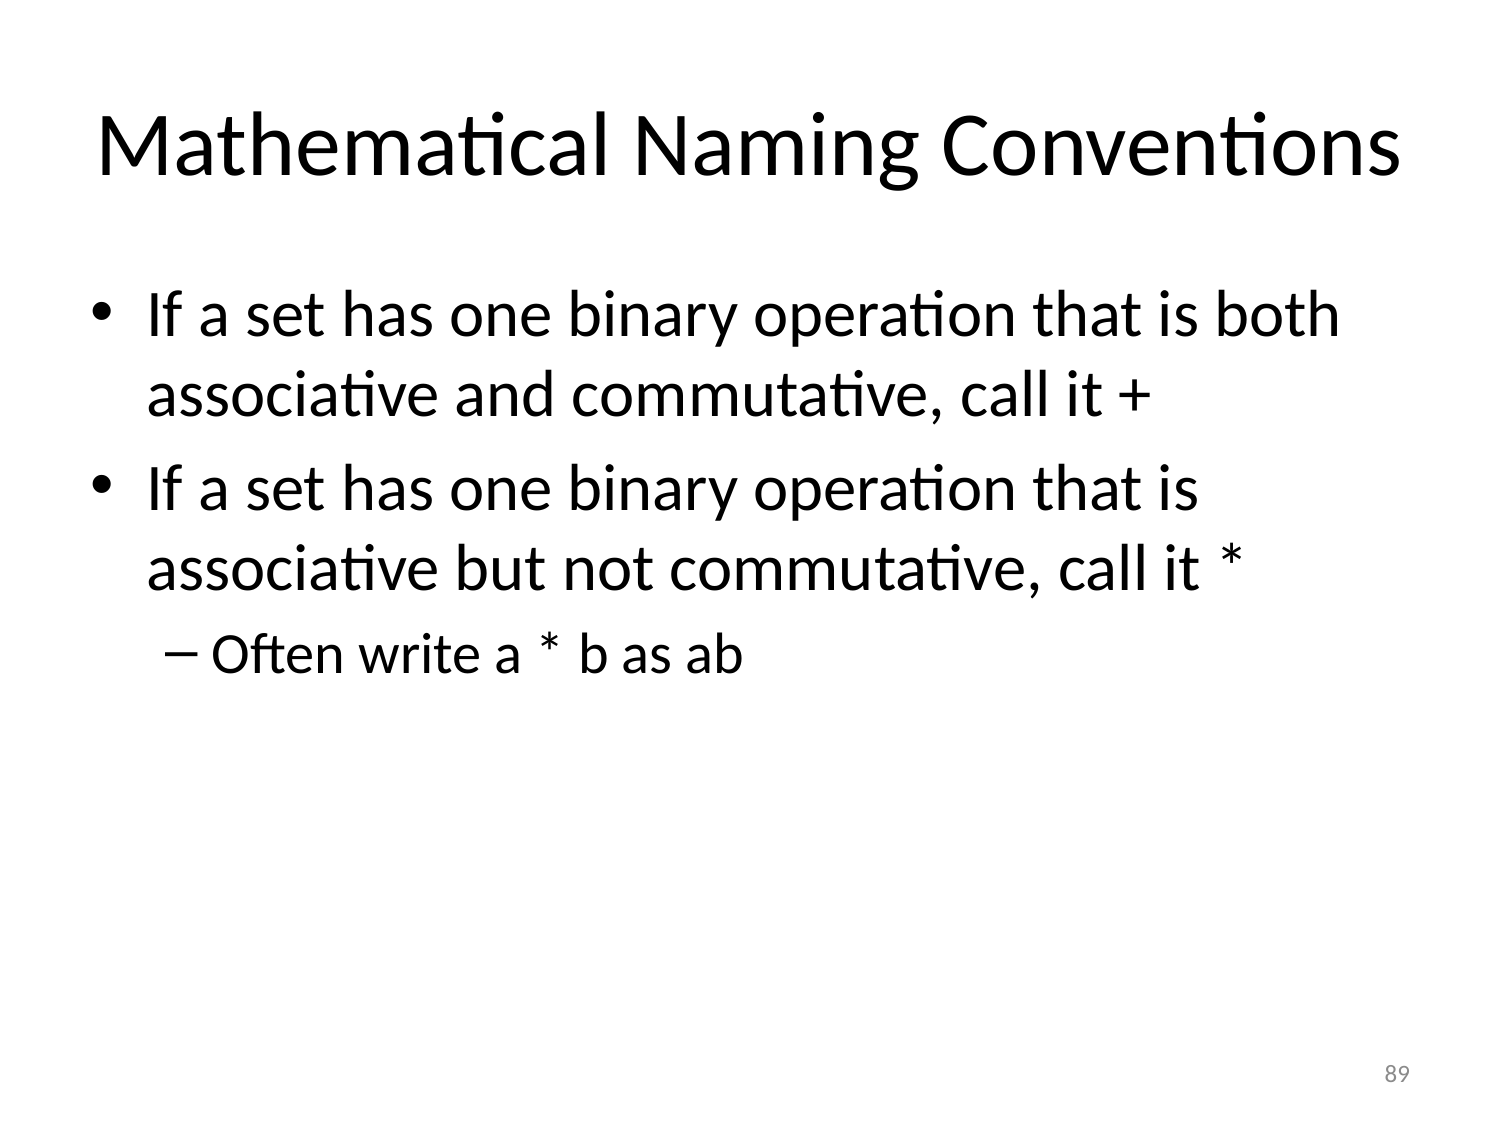

# Mathematical Naming Conventions
If a set has one binary operation that is both associative and commutative, call it +
If a set has one binary operation that is associative but not commutative, call it *
Often write a * b as ab
89